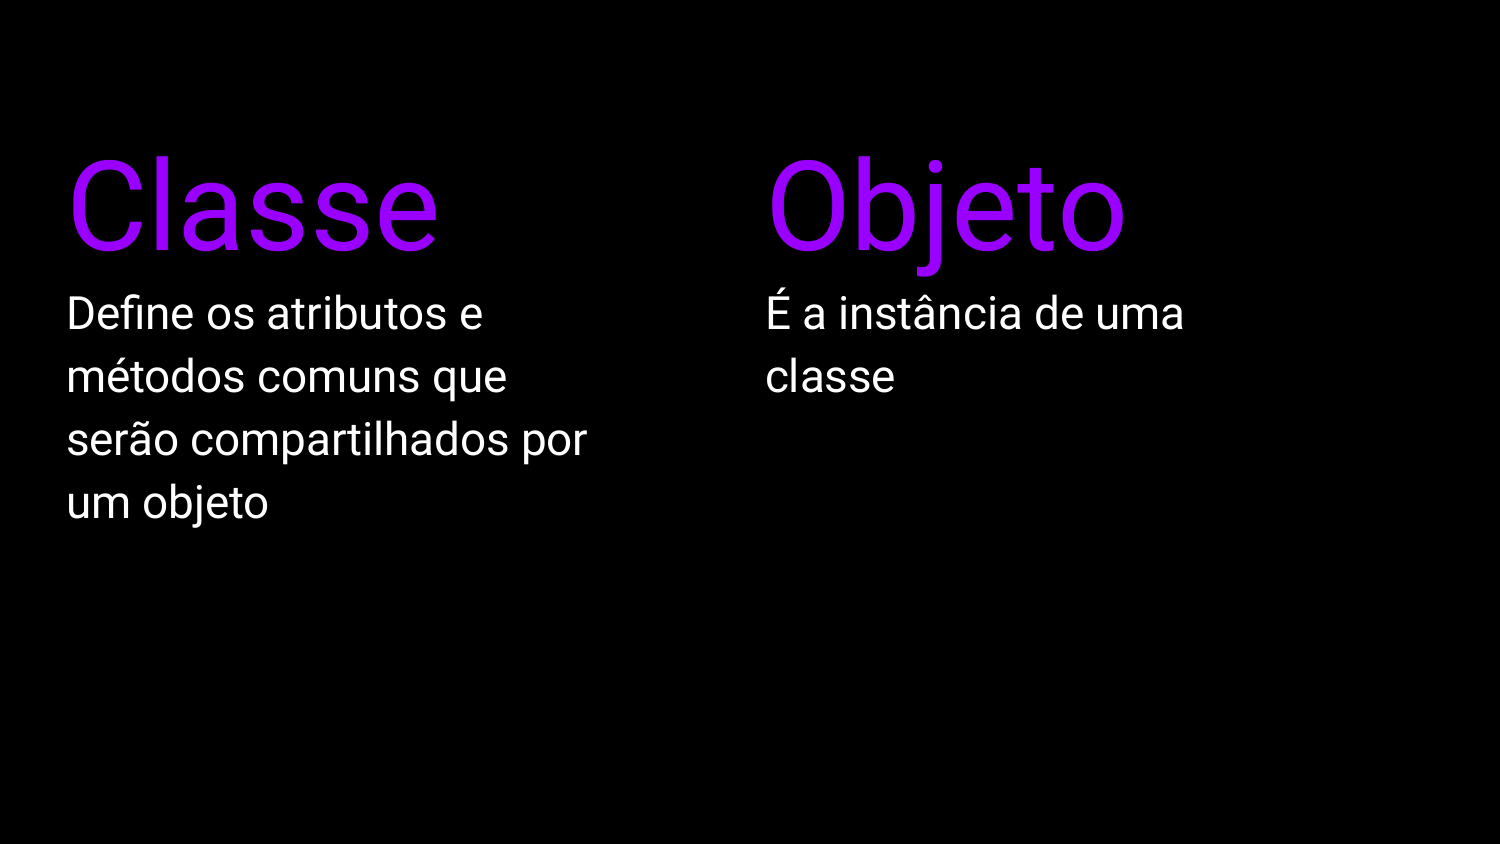

Classe
Define os atributos e métodos comuns que serão compartilhados por um objeto
Objeto
É a instância de uma classe